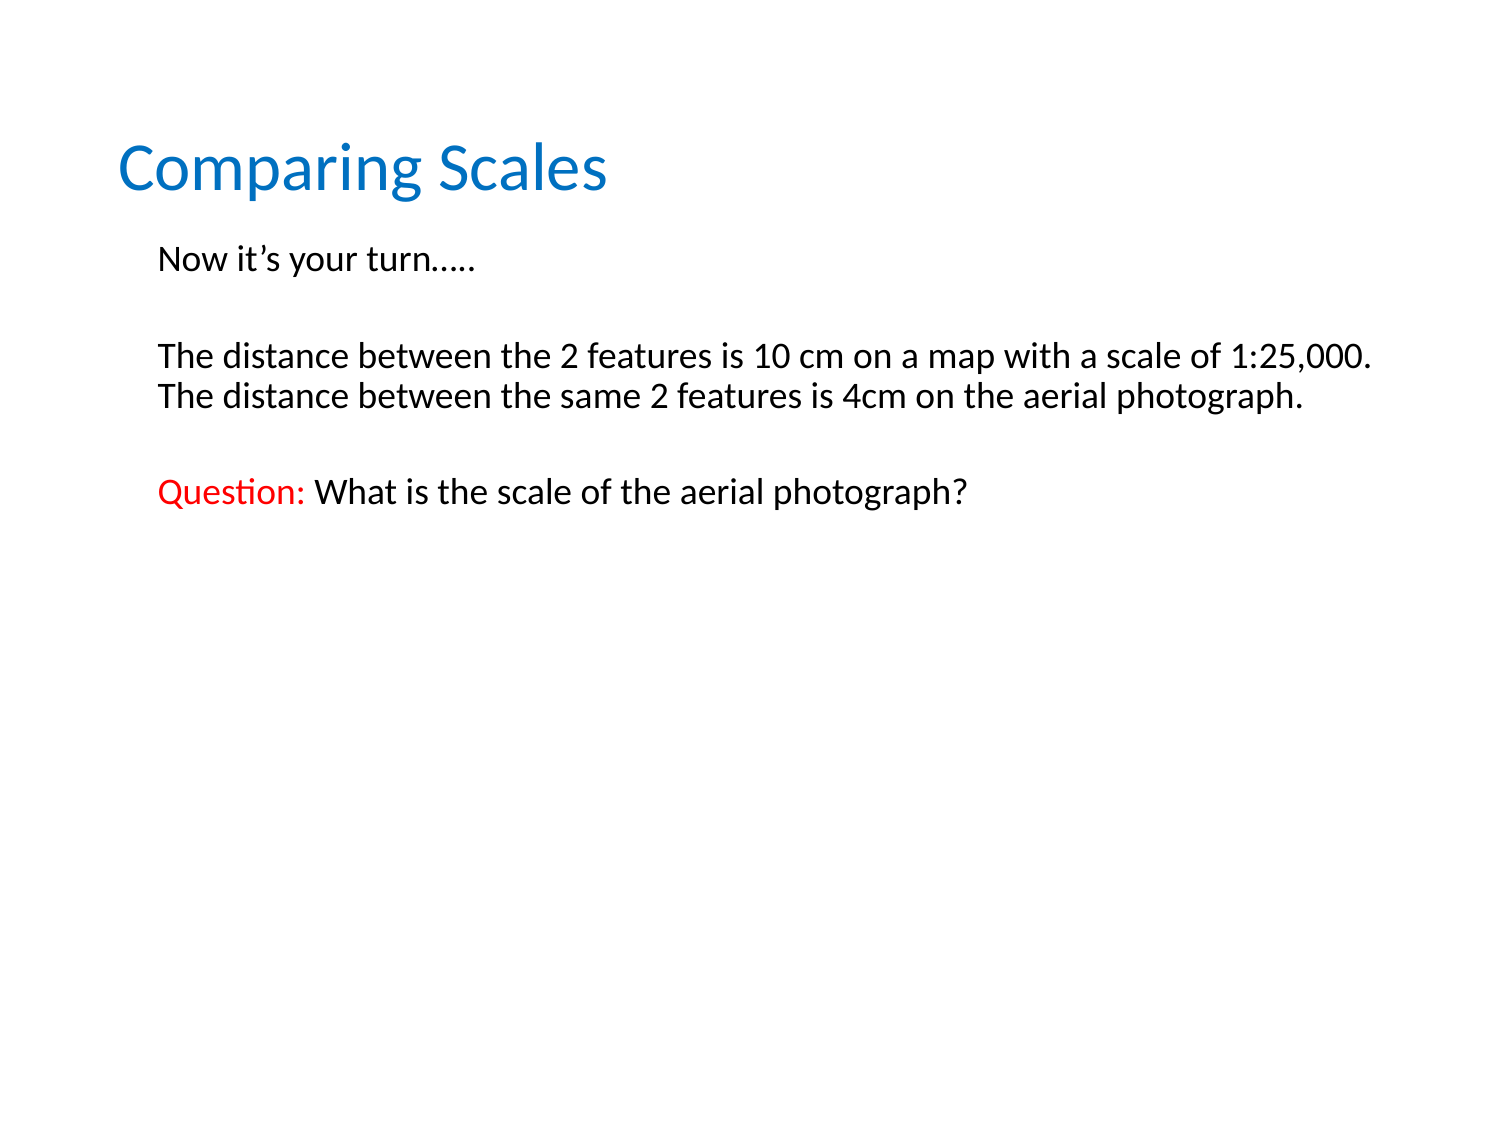

# Comparing Scales
Now it’s your turn…..

The distance between the 2 features is 10 cm on a map with a scale of 1:25,000.  The distance between the same 2 features is 4cm on the aerial photograph.

Question: What is the scale of the aerial photograph?